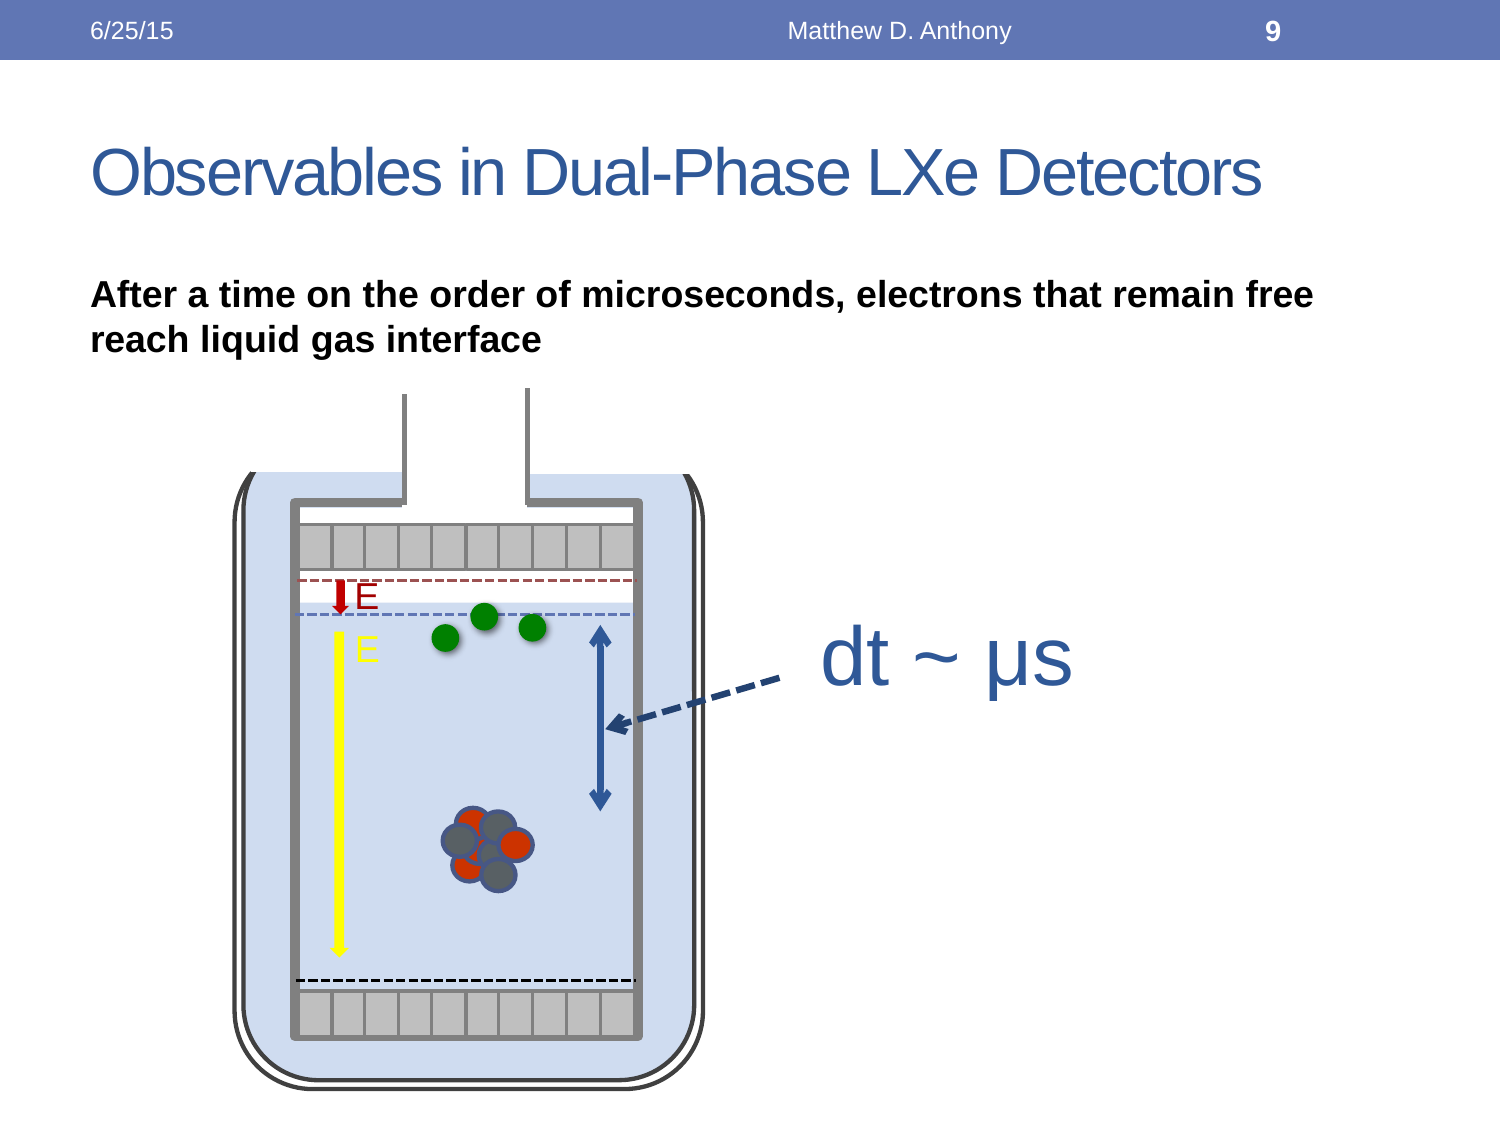

6/25/15
Matthew D. Anthony
9
# Observables in Dual-Phase LXe Detectors
After a time on the order of microseconds, electrons that remain free reach liquid gas interface

E

E
dt ~ μs